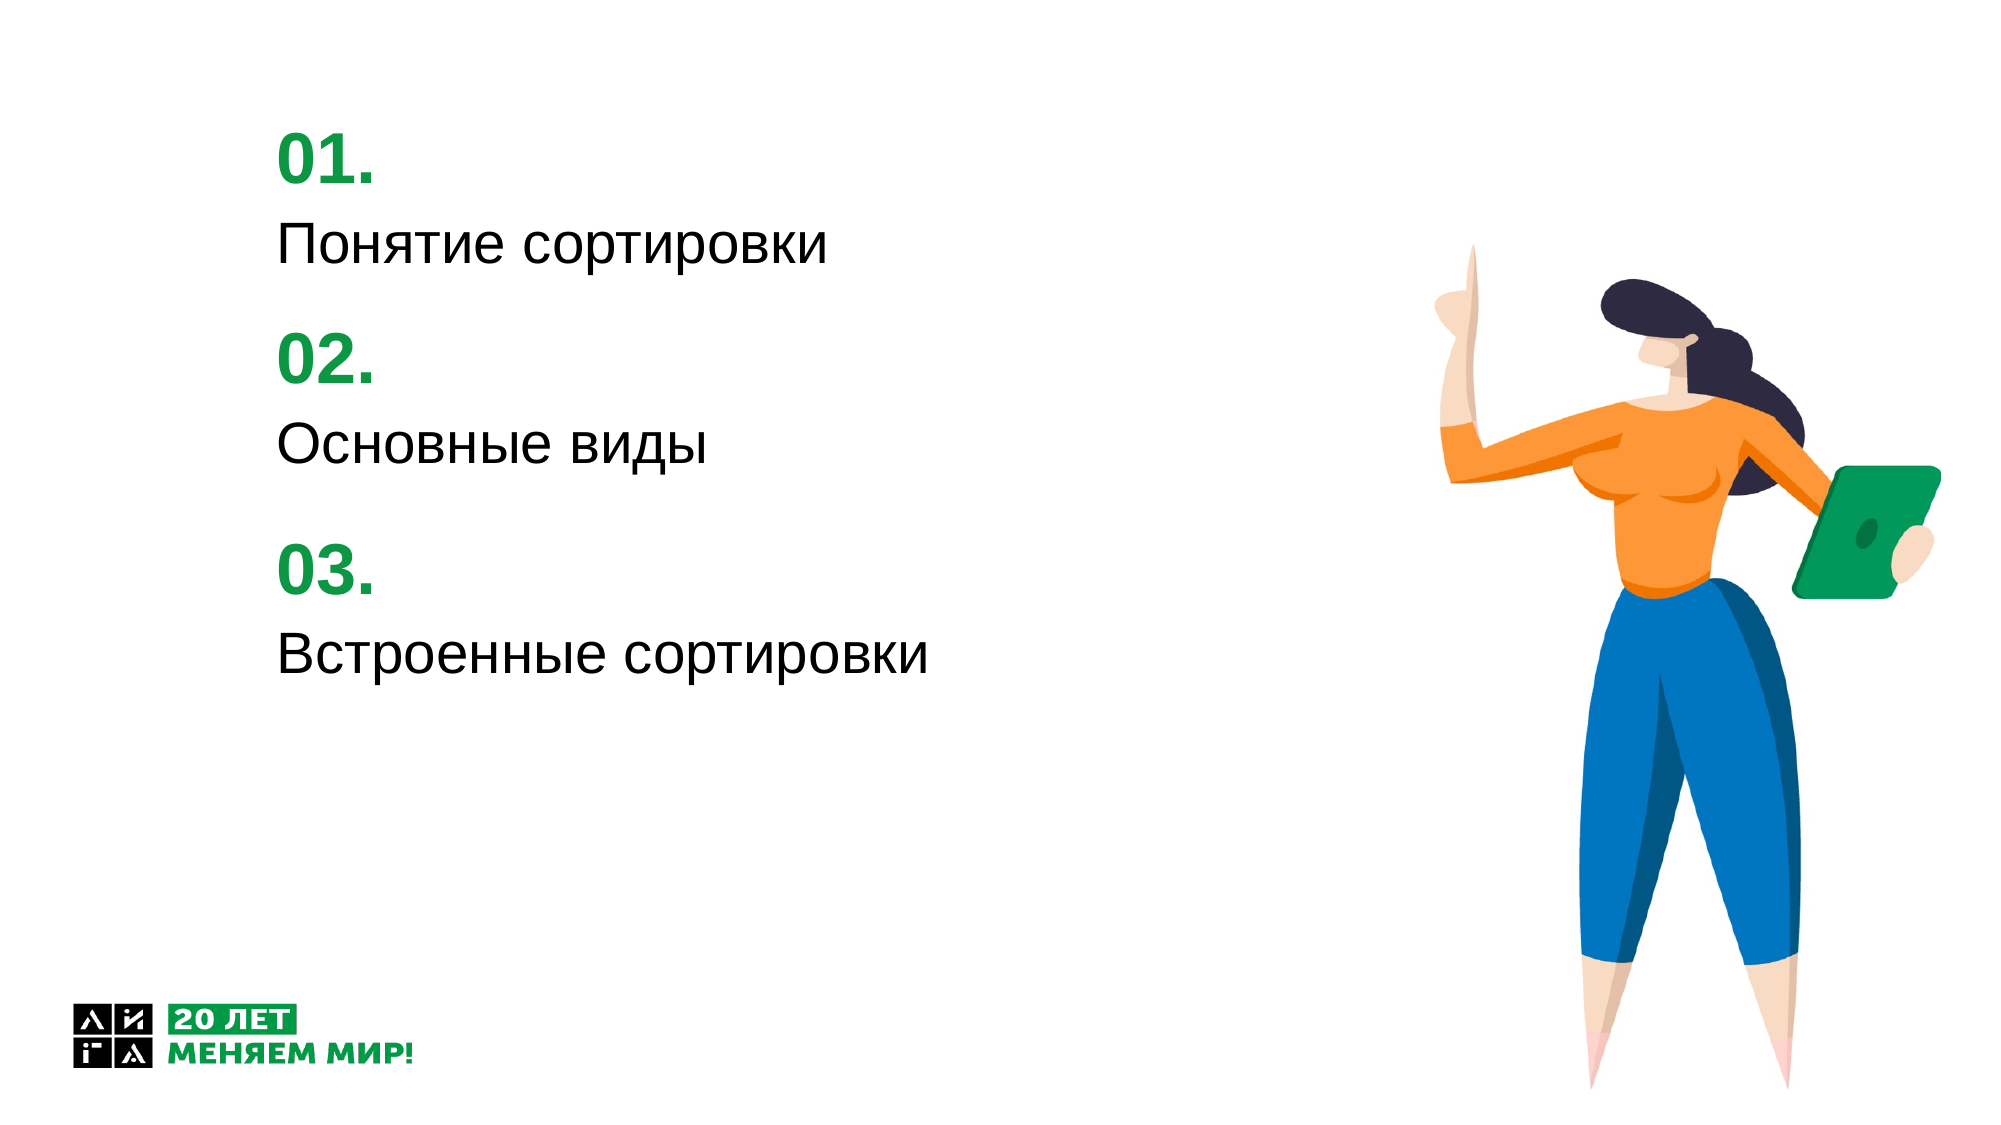

# 01.
Понятие сортировки
02.
Основные виды
03.
Встроенные сортировки